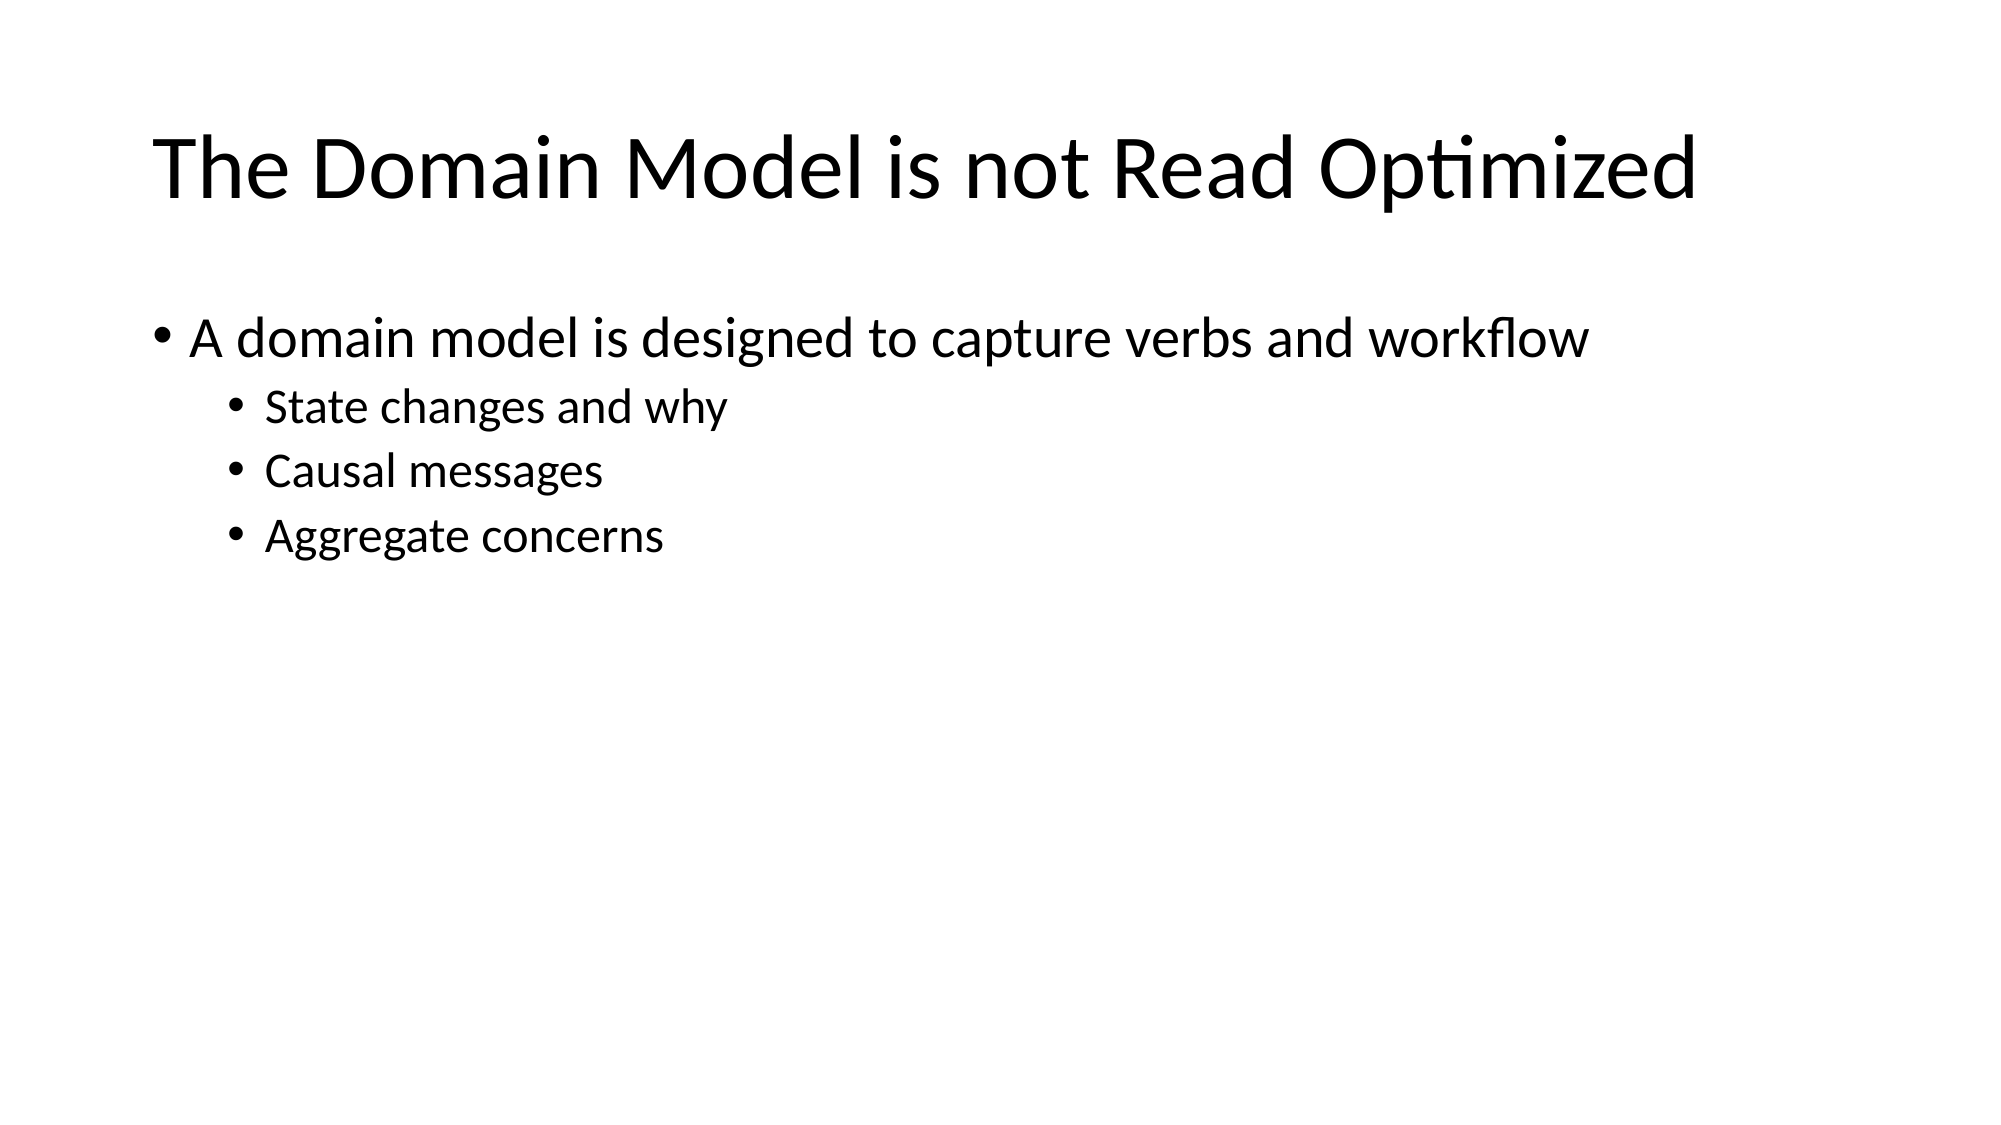

# The Domain Model is not Read Optimized
A domain model is designed to capture verbs and workflow
State changes and why
Causal messages
Aggregate concerns